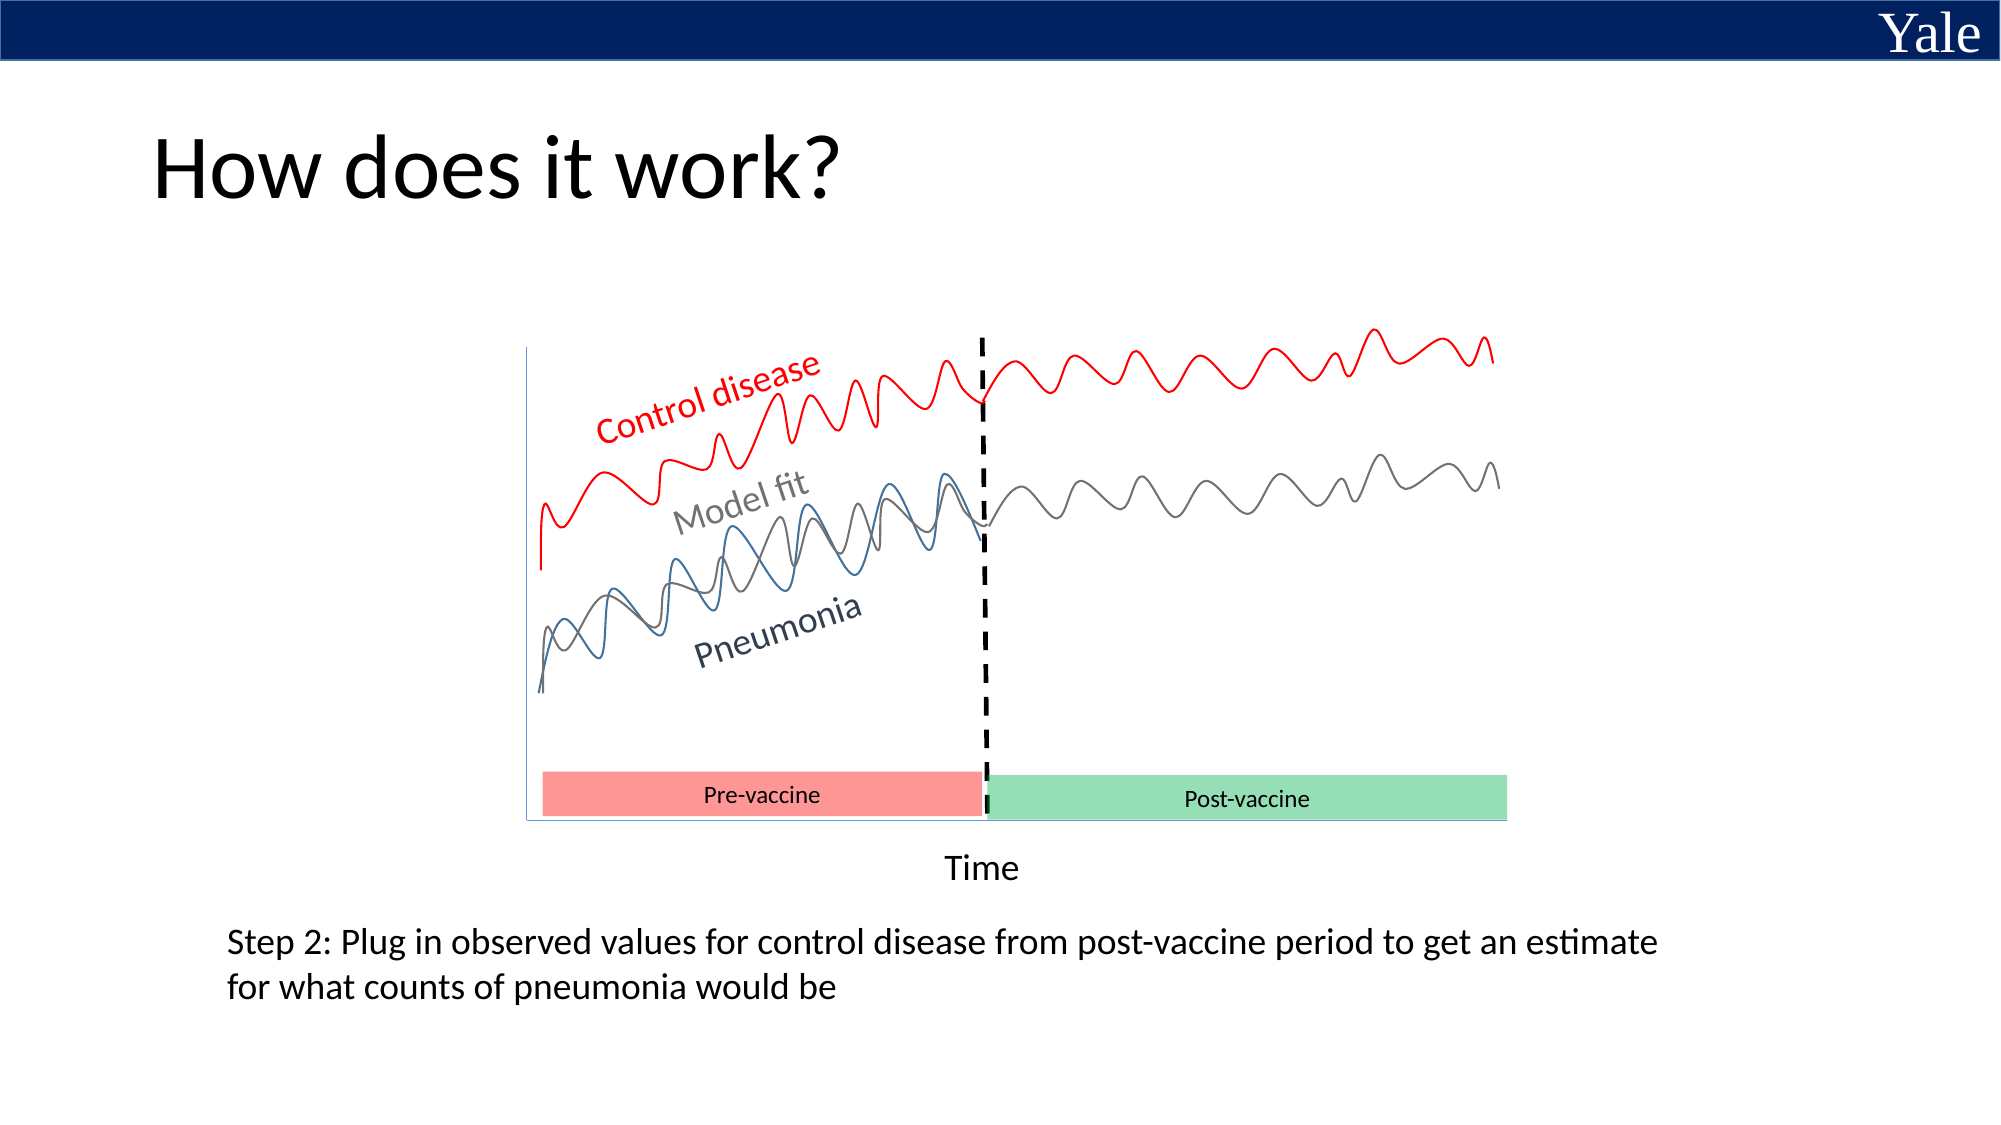

# How does it work?

Control disease

Model fit

Pneumonia
Pre-vaccine
Post-vaccine
Time
Step 2: Plug in observed values for control disease from post-vaccine period to get an estimate for what counts of pneumonia would be